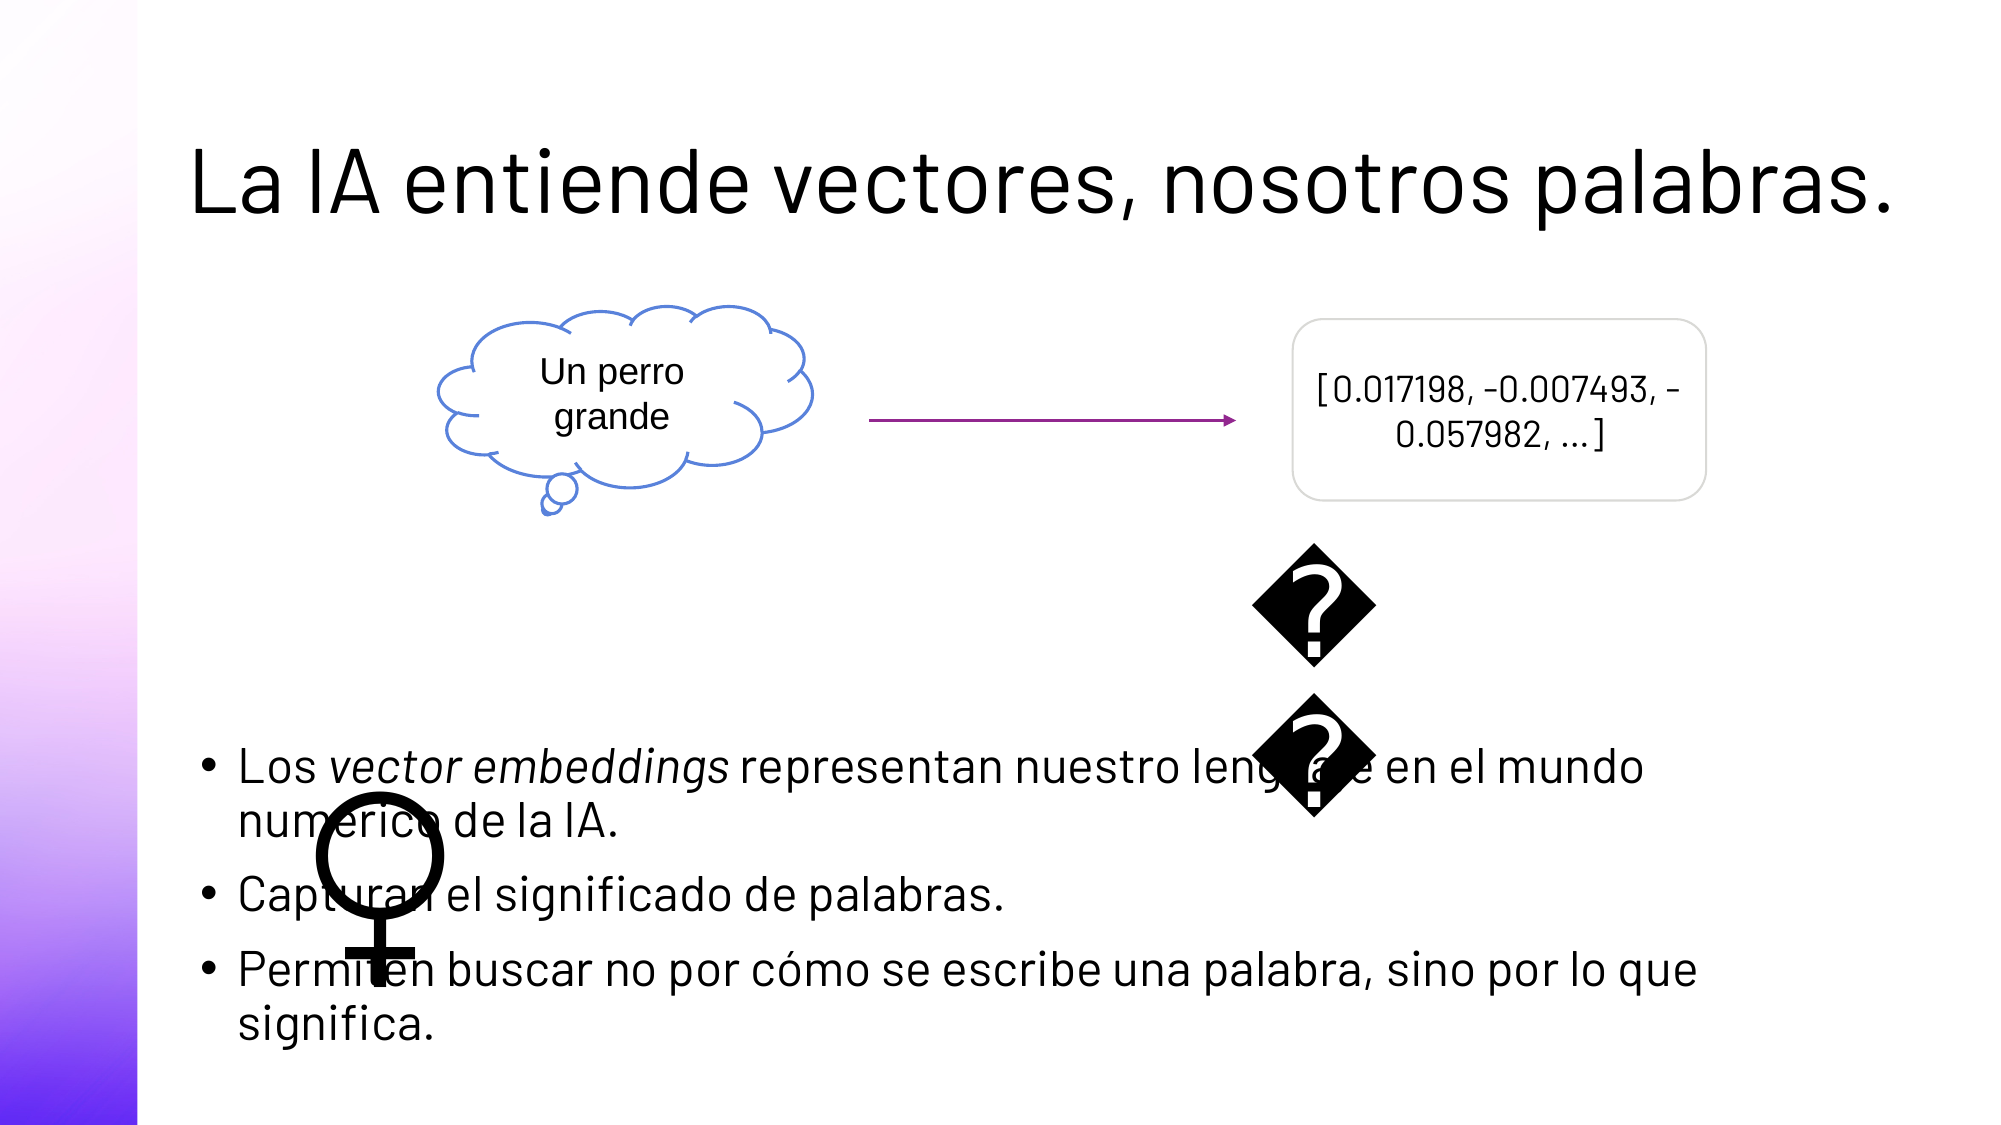

# La IA entiende vectores, nosotros palabras.
Un perro grande
[0.017198, -0.007493, -0.057982, …]
🧍‍♀️
🤖
Los vector embeddings representan nuestro lenguaje en el mundo numérico de la IA.
Capturan el significado de palabras.
Permiten buscar no por cómo se escribe una palabra, sino por lo que significa.